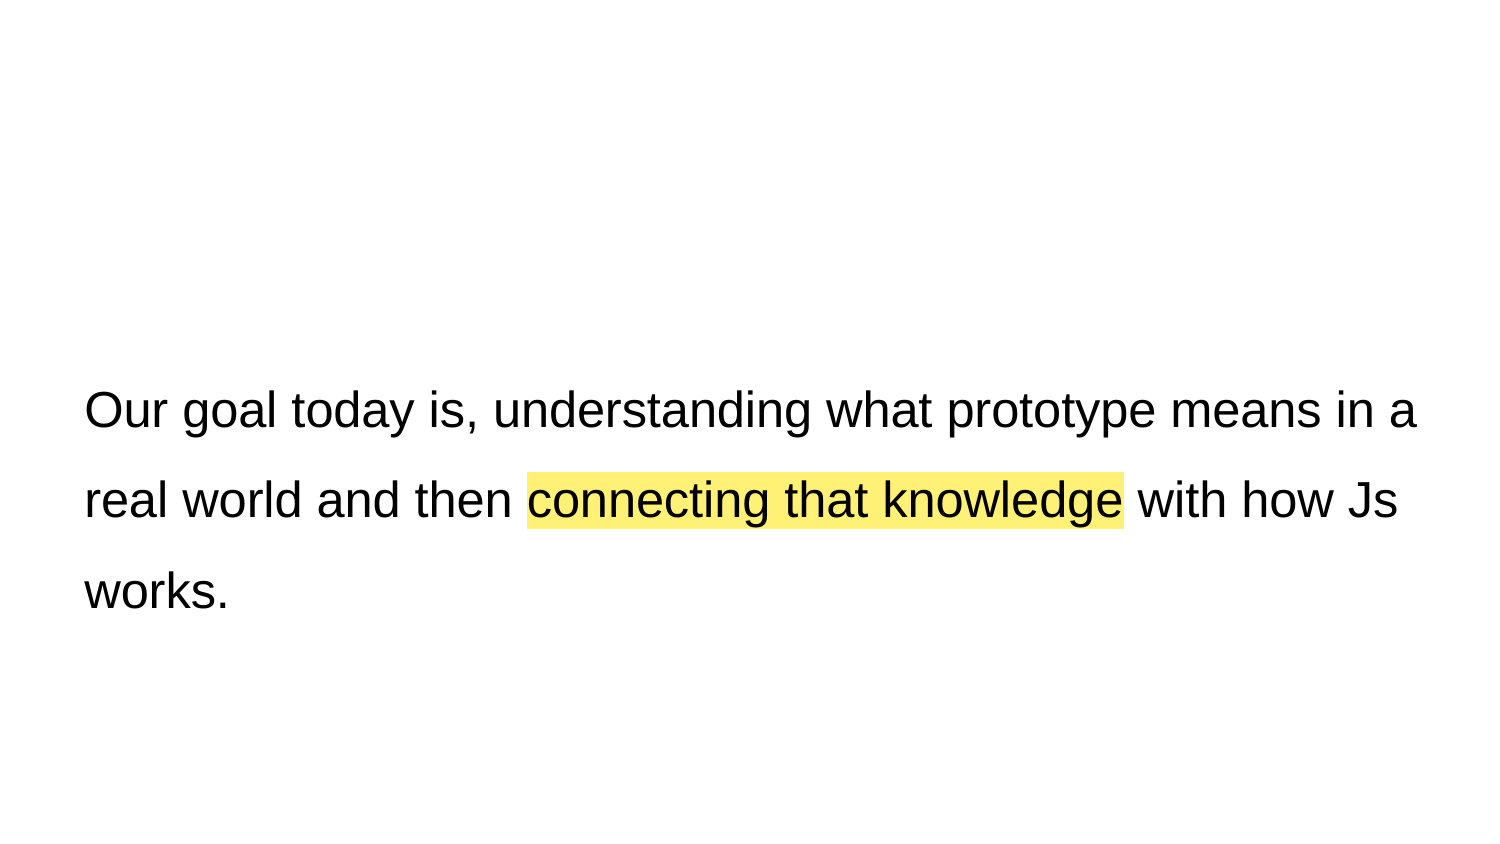

Our goal today is, understanding what prototype means in a real world and then connecting that knowledge with how Js works.